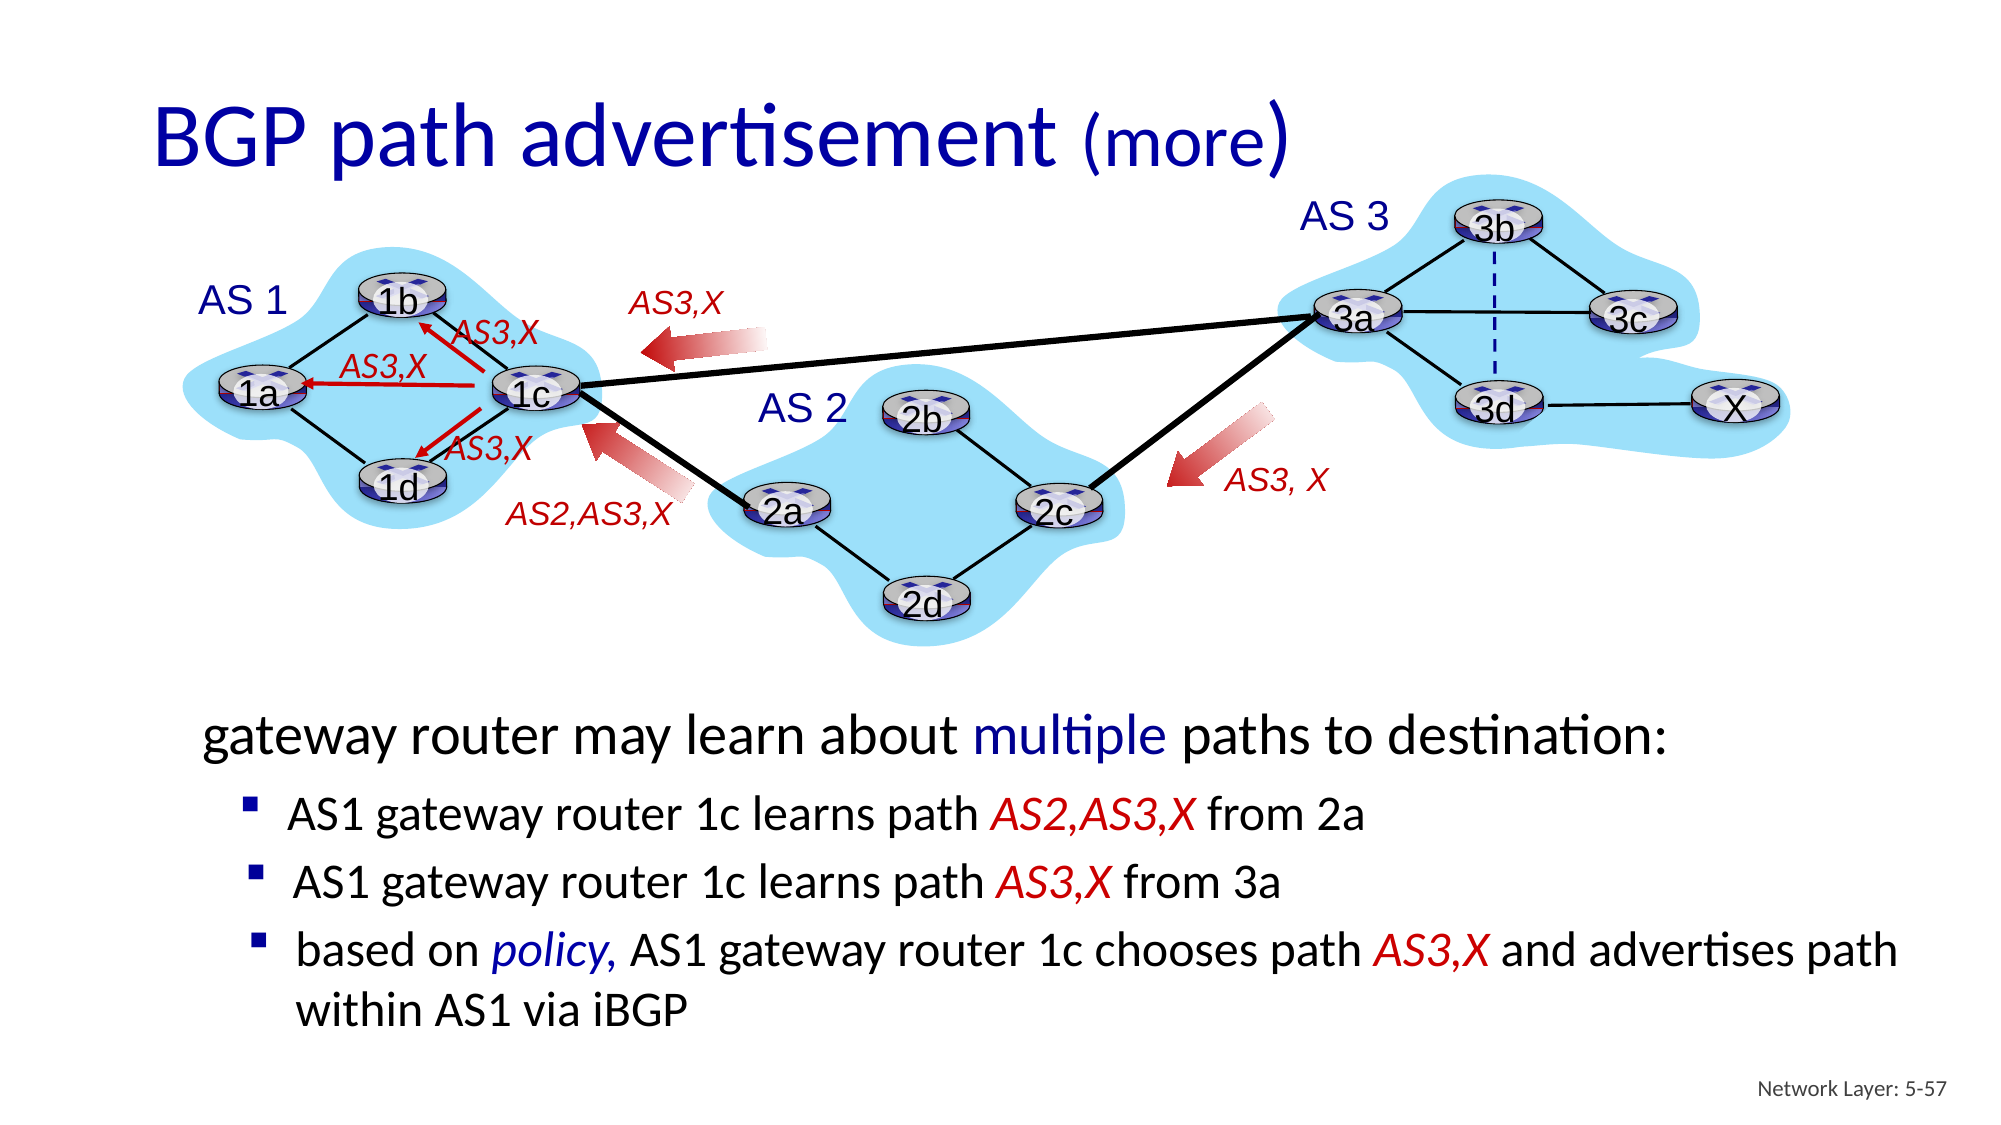

# BGP path advertisement (more)

AS 3
3b

3a

3c

3d

1b

1a

1c

1d

AS 1

2b

2a

2c

2d

AS 2

  X

AS3,X

AS3,X
AS3,X
AS3,X

AS3, X

AS2,AS3,X
gateway router may learn about multiple paths to destination:
AS1 gateway router 1c learns path AS2,AS3,X from 2a

AS1 gateway router 1c learns path AS3,X from 3a

based on policy, AS1 gateway router 1c chooses path AS3,X and advertises path within AS1 via iBGP

Network Layer: 5-57